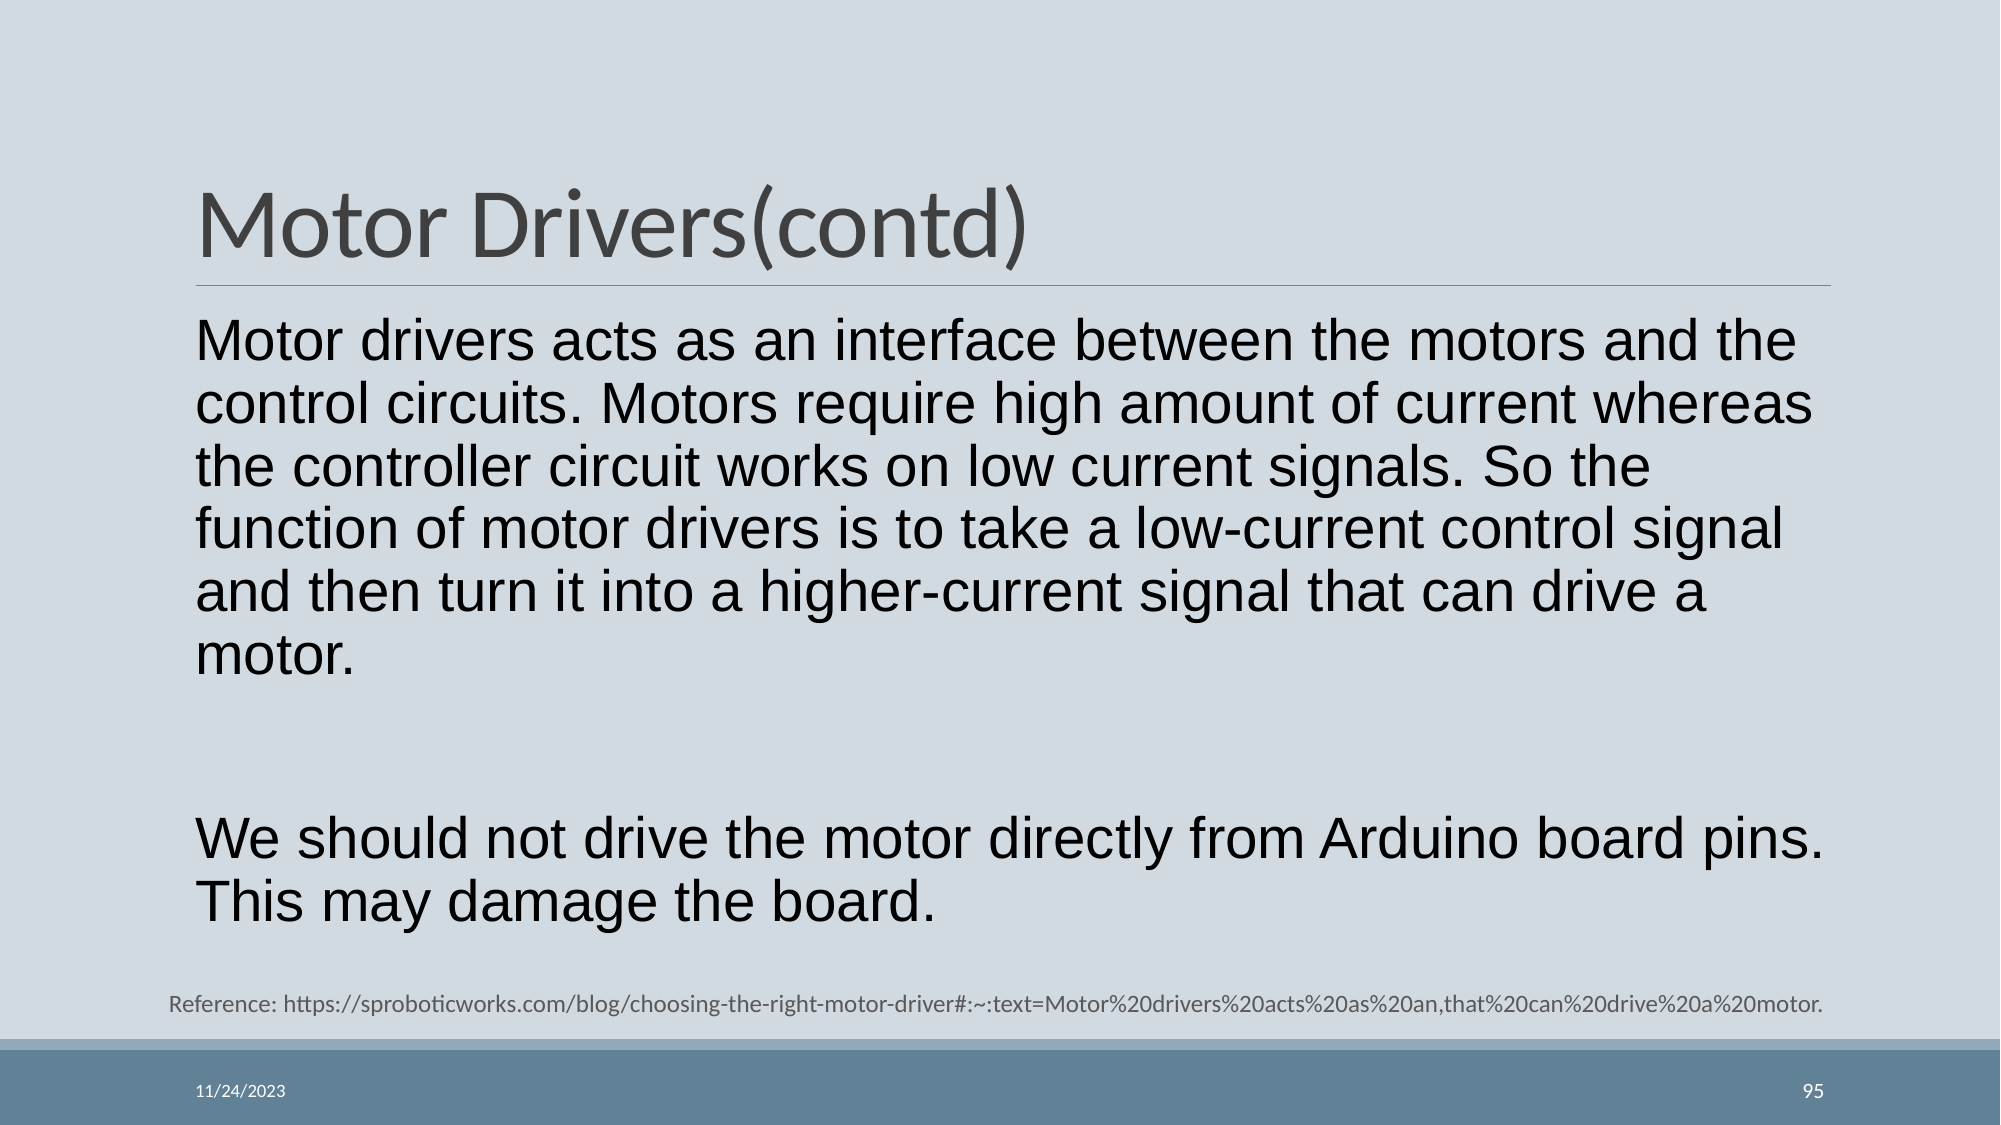

# Motor Drivers(contd)
Motor drivers acts as an interface between the motors and the control circuits. Motors require high amount of current whereas the controller circuit works on low current signals. So the function of motor drivers is to take a low-current control signal and then turn it into a higher-current signal that can drive a motor.

We should not drive the motor directly from Arduino board pins. This may damage the board.
Reference: https://sproboticworks.com/blog/choosing-the-right-motor-driver#:~:text=Motor%20drivers%20acts%20as%20an,that%20can%20drive%20a%20motor.
11/24/2023
95